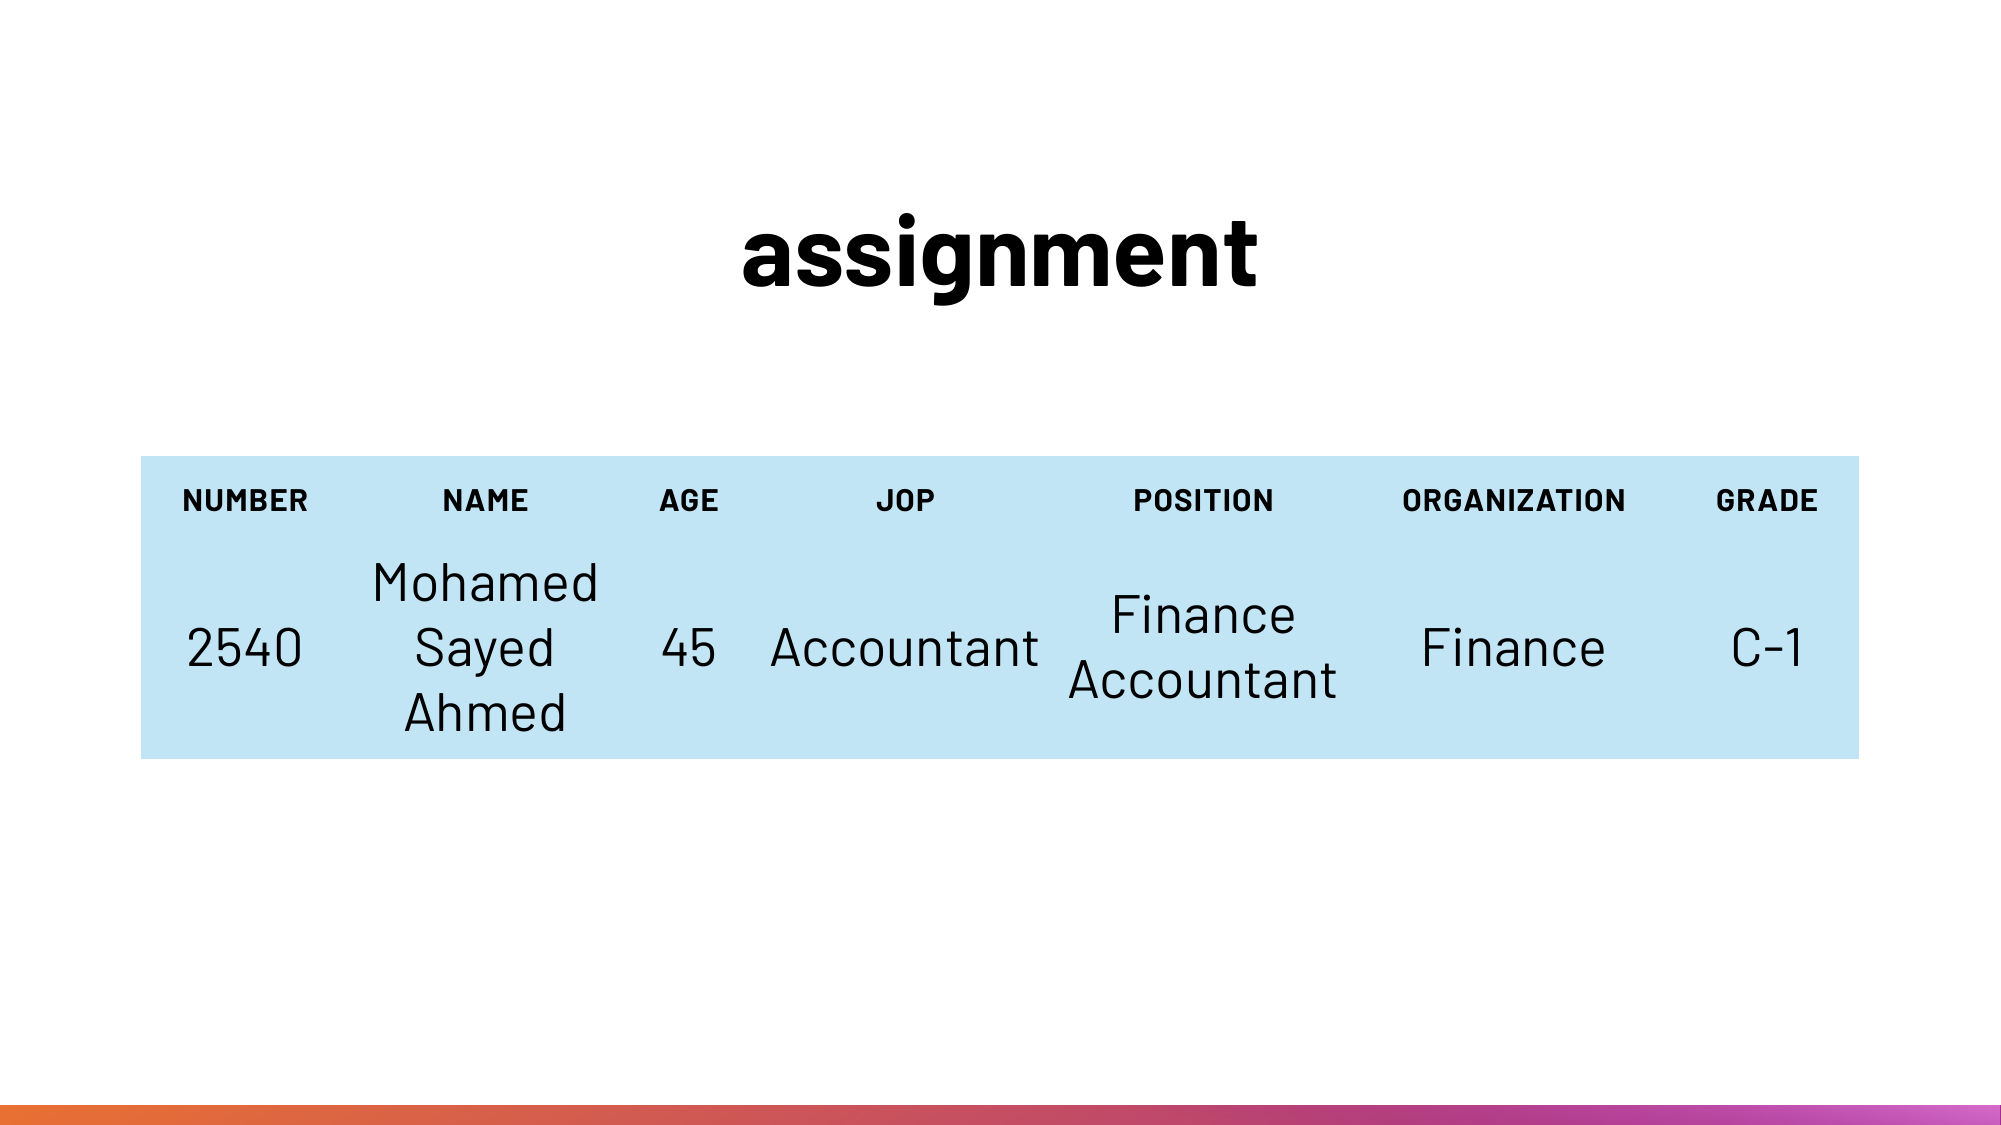

# assignment
| Number | Name | Age | Jop | Position | Organization | Grade |
| --- | --- | --- | --- | --- | --- | --- |
| 2540 | Mohamed Sayed Ahmed | 45 | Accountant | Finance Accountant | Finance | C-1 |